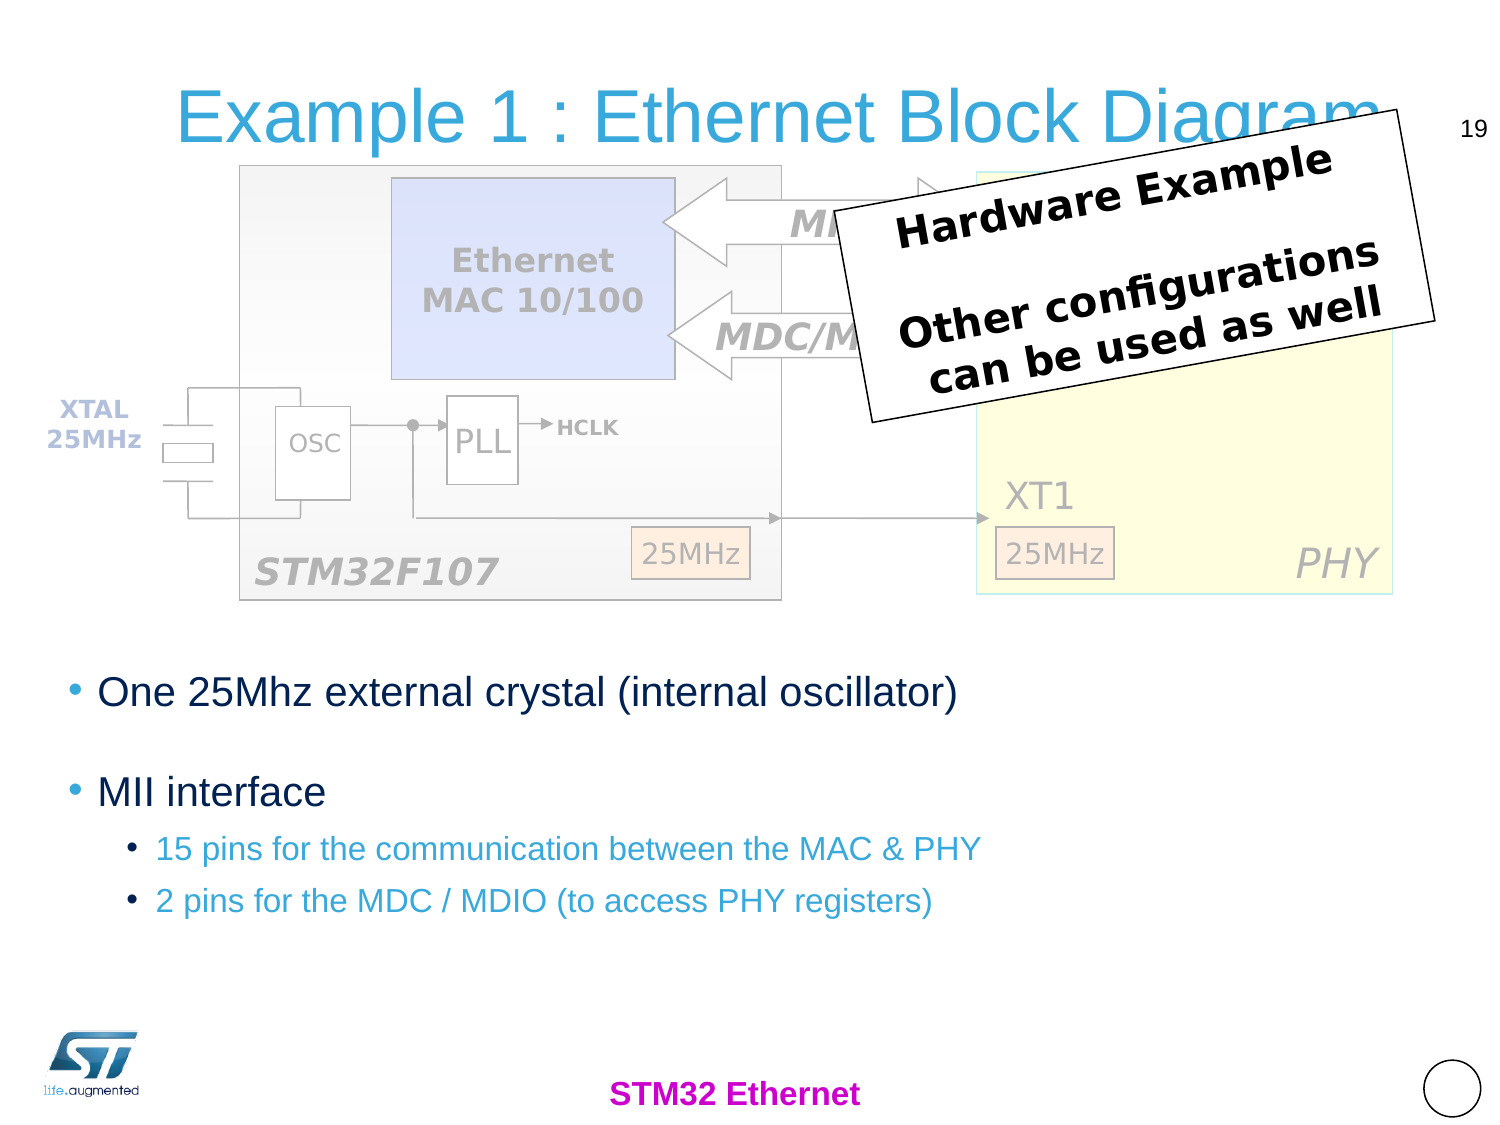

# Example 1 : Ethernet Block Diagram
19
Hardware Example

Other configurations
 can be used as well

STM32F107
PHY
Ethernet
MAC 10/100
MII

15 pins
MII+MDC
= 17 pins
MDC/MDIO
2 pins
XTAL
25MHz

OSC

PLL
HCLK

XT1

25MHz
25MHz
One 25Mhz external crystal (internal oscillator)
MII interface
15 pins for the communication between the MAC & PHY
2 pins for the MDC / MDIO (to access PHY registers)